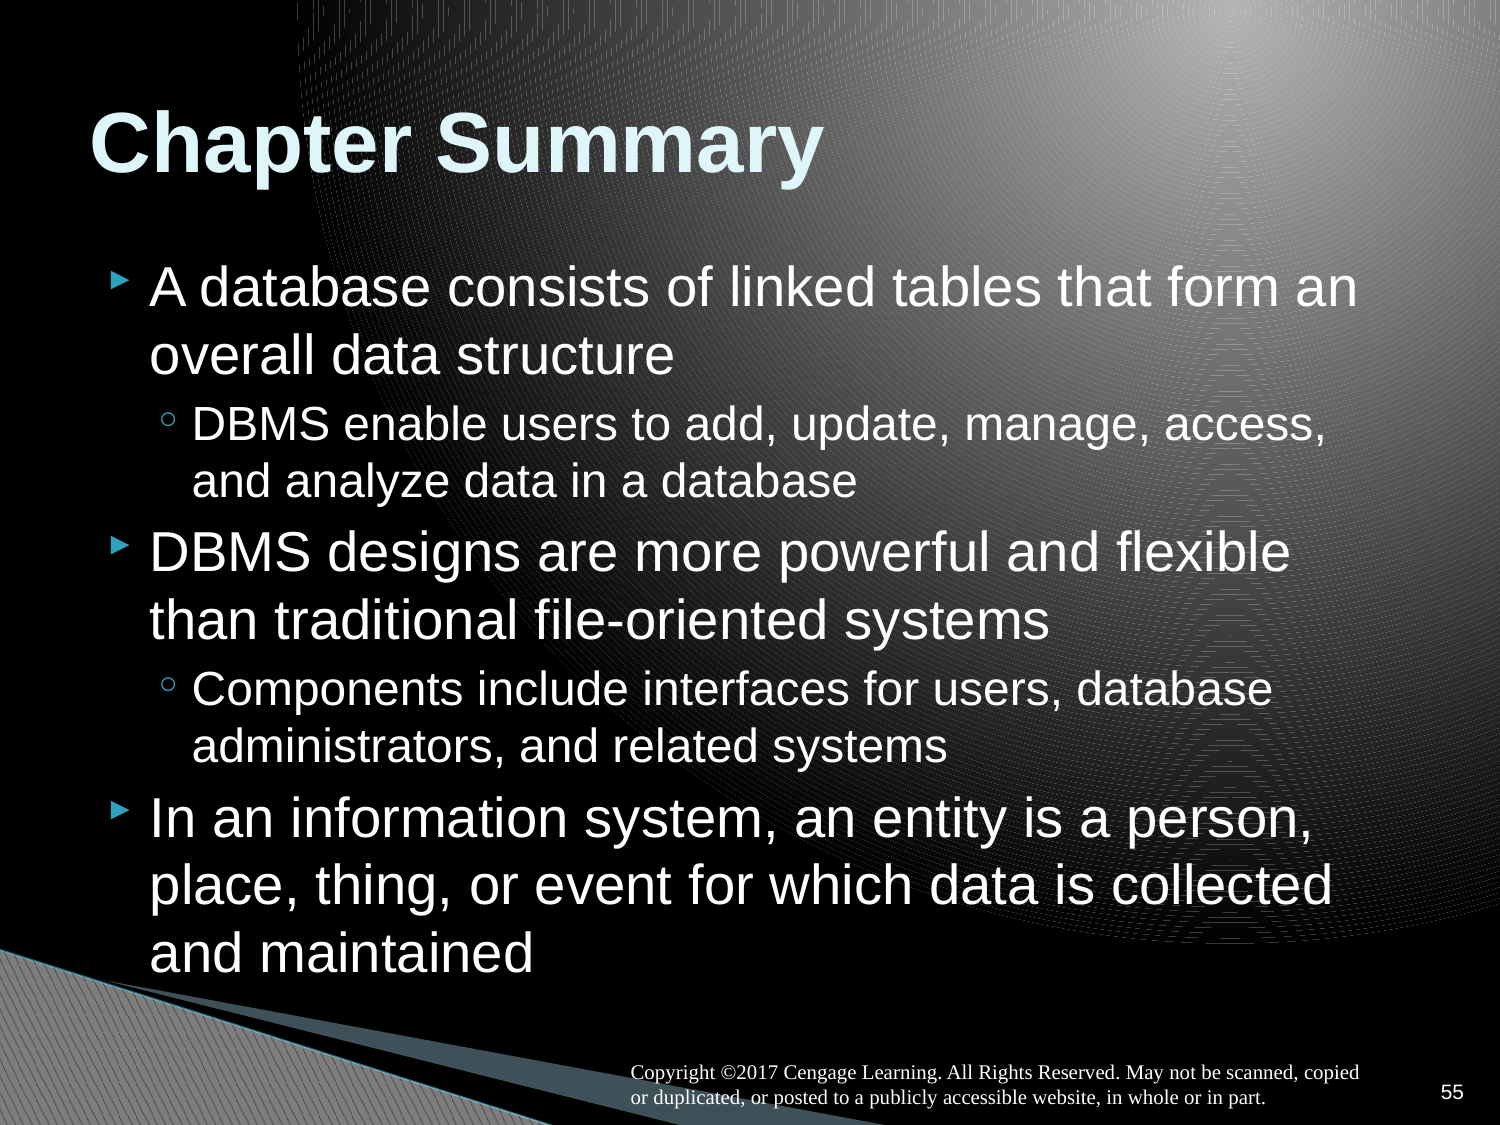

# Chapter Summary
A database consists of linked tables that form an overall data structure
DBMS enable users to add, update, manage, access, and analyze data in a database
DBMS designs are more powerful and flexible than traditional file-oriented systems
Components include interfaces for users, database administrators, and related systems
In an information system, an entity is a person, place, thing, or event for which data is collected and maintained
Copyright ©2017 Cengage Learning. All Rights Reserved. May not be scanned, copied or duplicated, or posted to a publicly accessible website, in whole or in part.
55